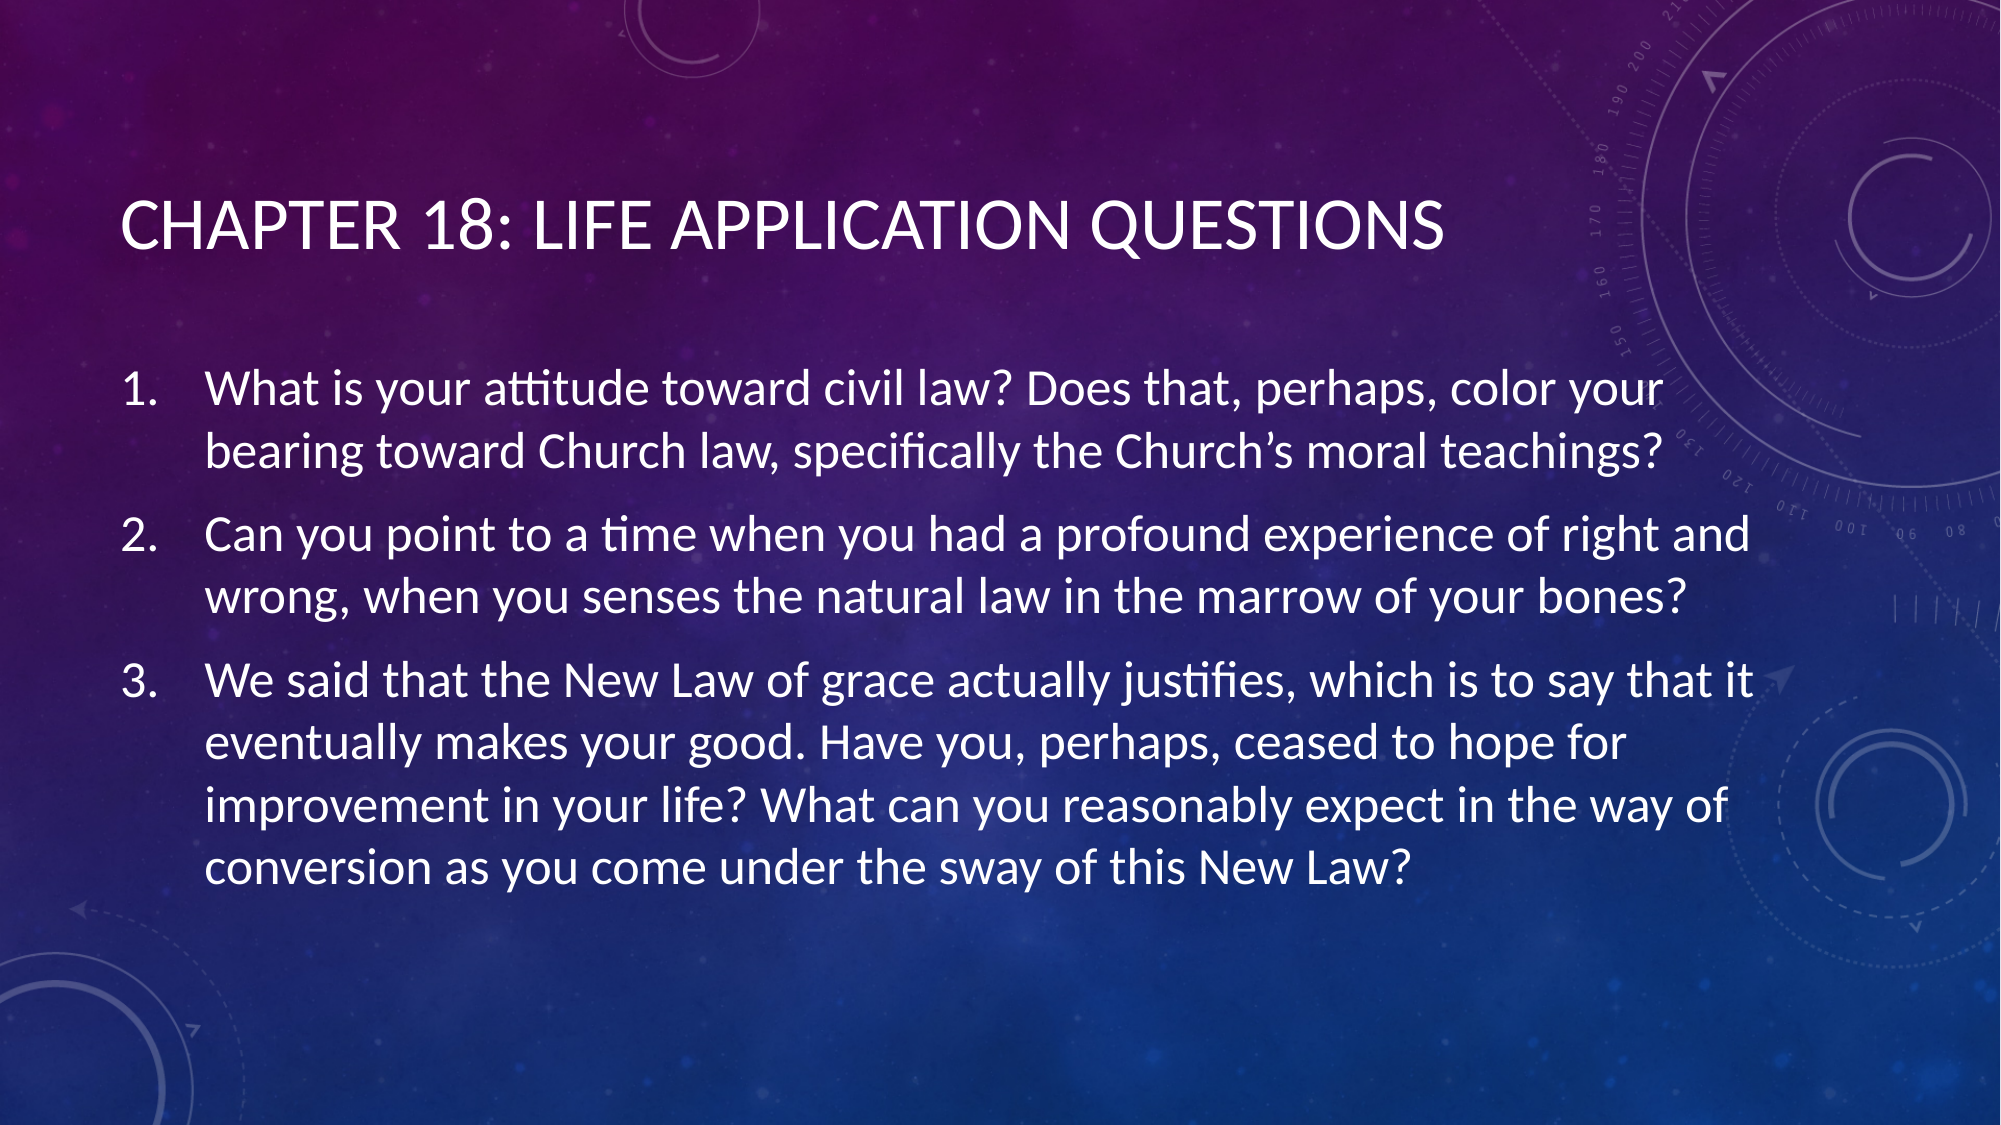

# Chapter 18: Life Application Questions
What is your attitude toward civil law? Does that, perhaps, color your bearing toward Church law, specifically the Church’s moral teachings?
Can you point to a time when you had a profound experience of right and wrong, when you senses the natural law in the marrow of your bones?
We said that the New Law of grace actually justifies, which is to say that it eventually makes your good. Have you, perhaps, ceased to hope for improvement in your life? What can you reasonably expect in the way of conversion as you come under the sway of this New Law?